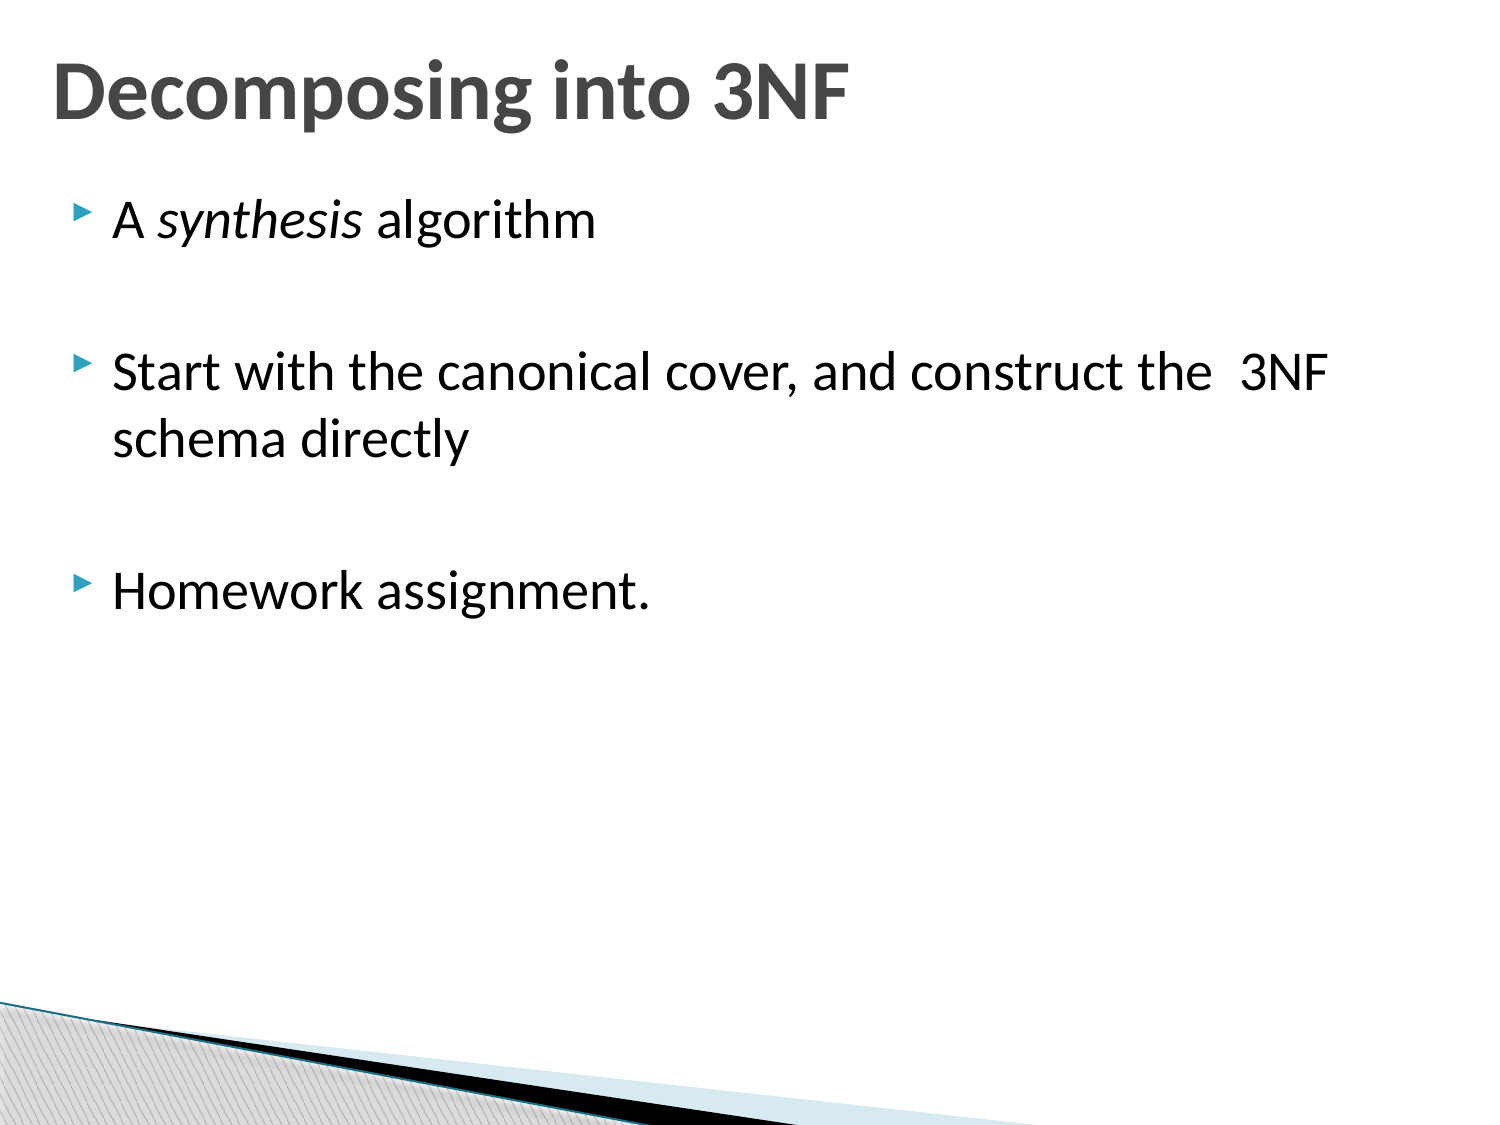

# Decomposing into 3NF
A synthesis algorithm

Start with the canonical cover, and construct the  3NF schema directly

Homework assignment.